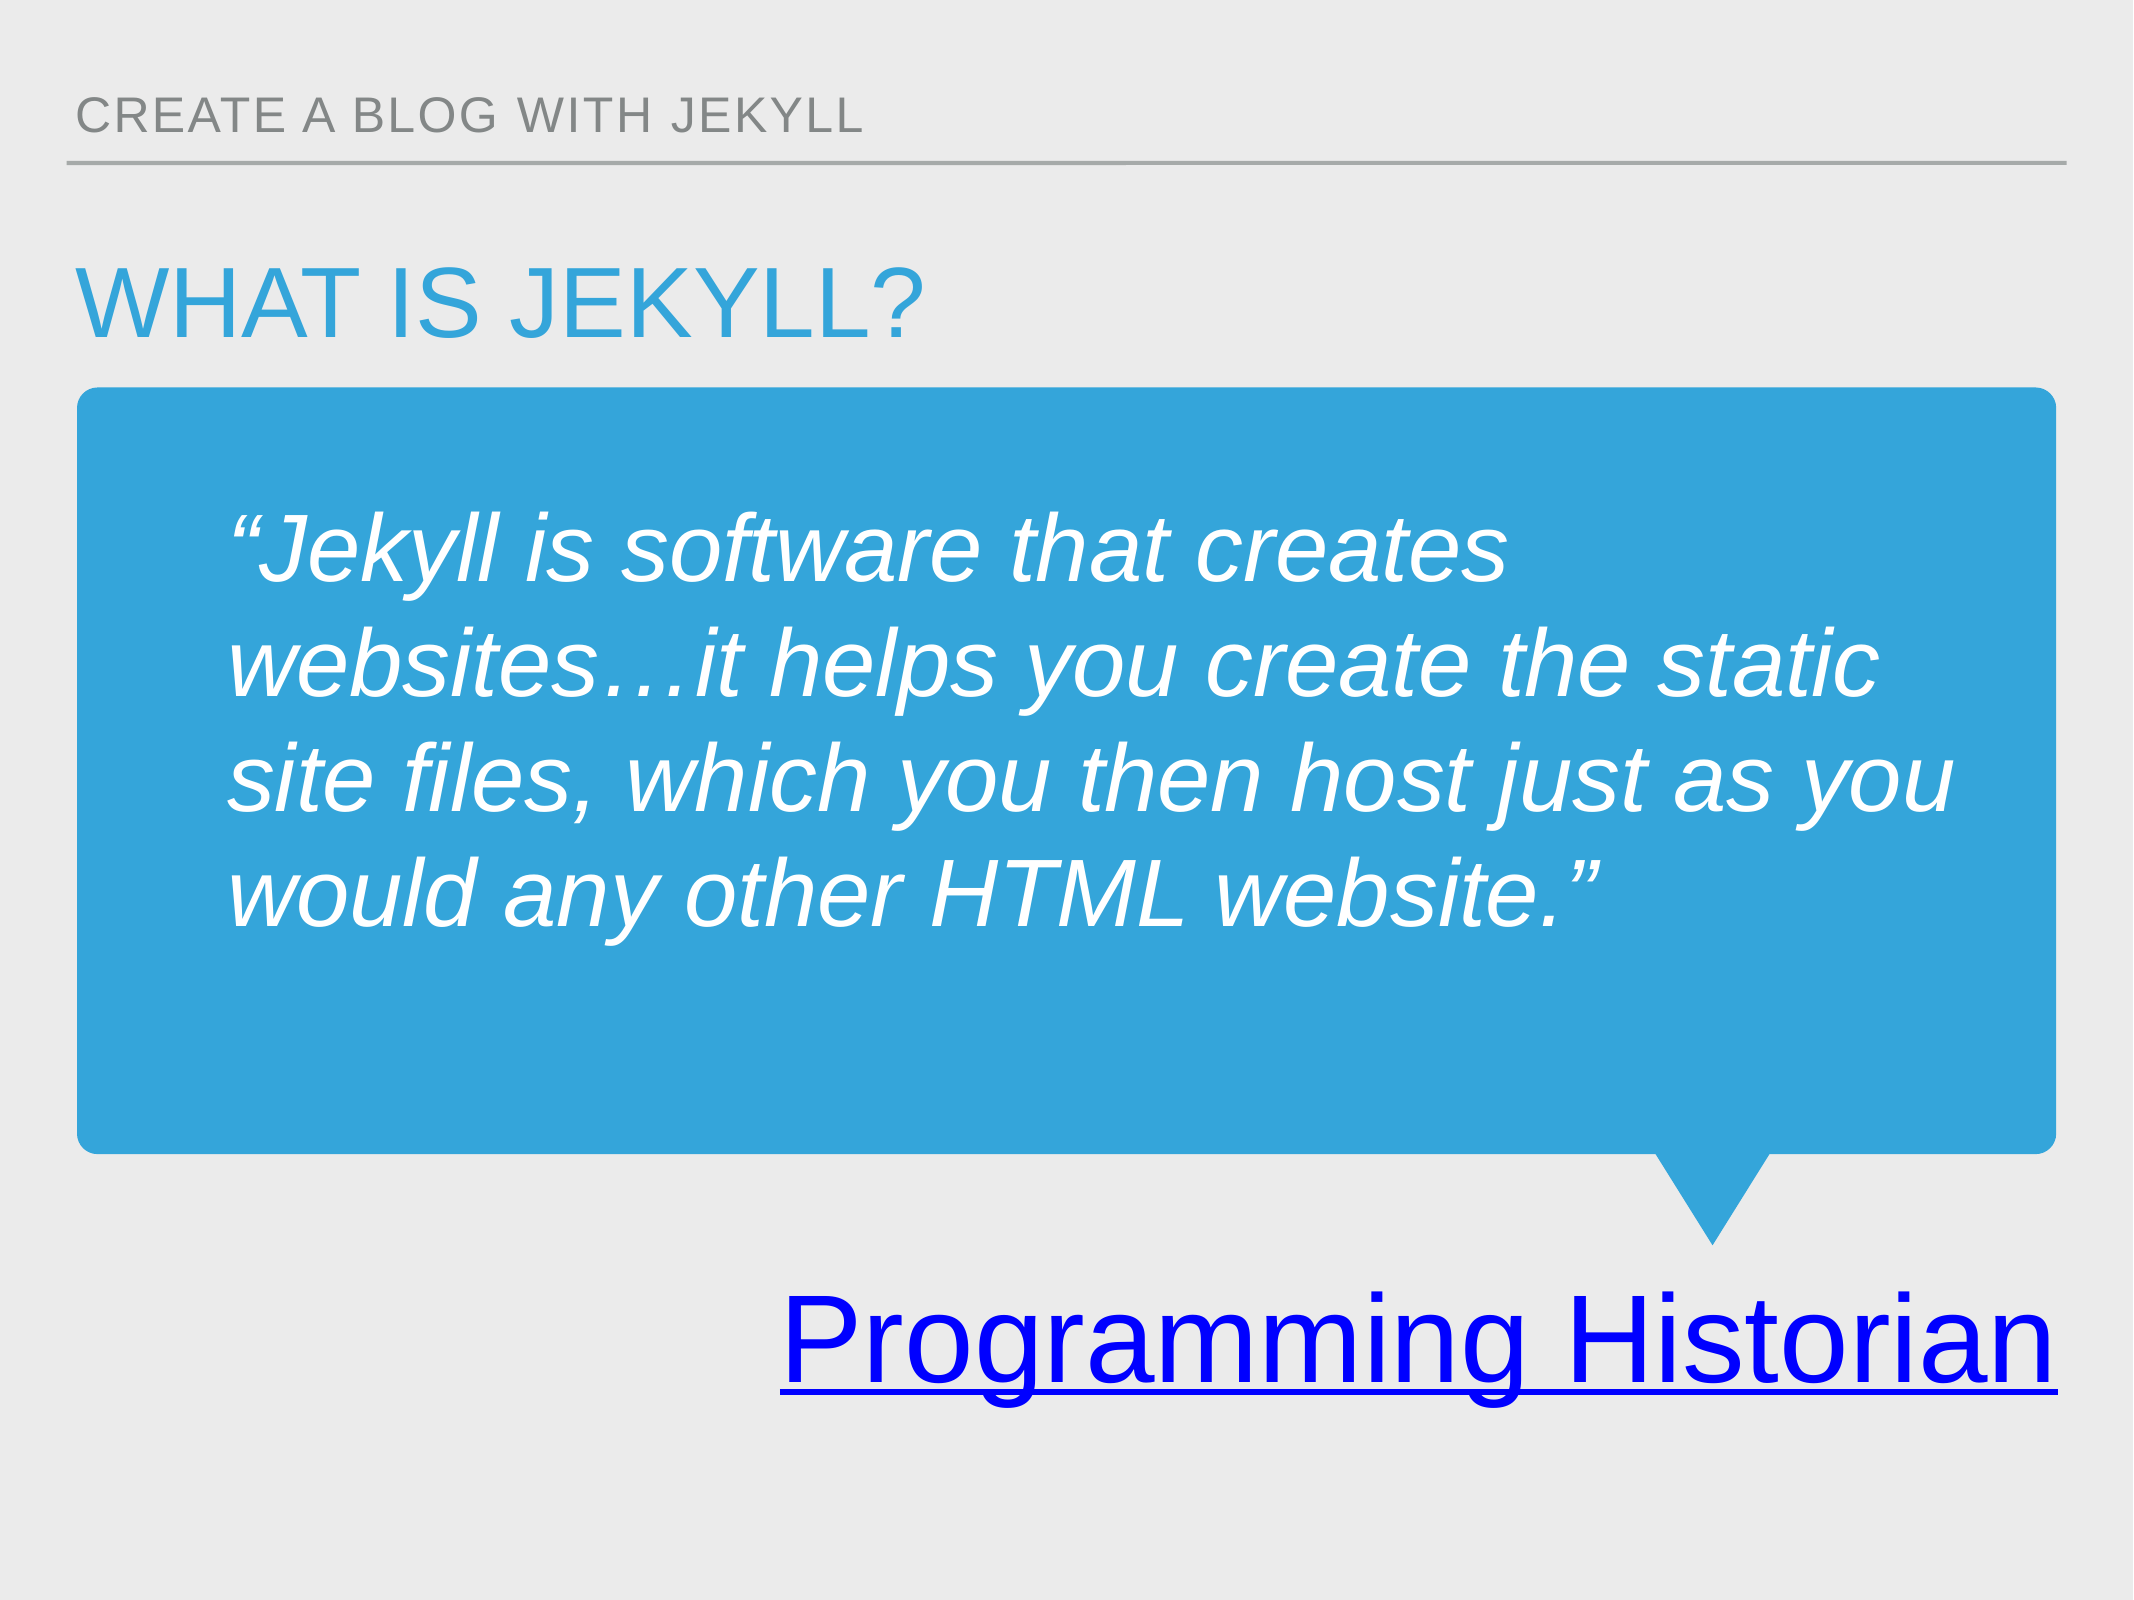

What is jekyll?
Create a blog with jekyll
“Jekyll is software that creates websites…it helps you create the static site files, which you then host just as you would any other HTML website.”
Programming Historian